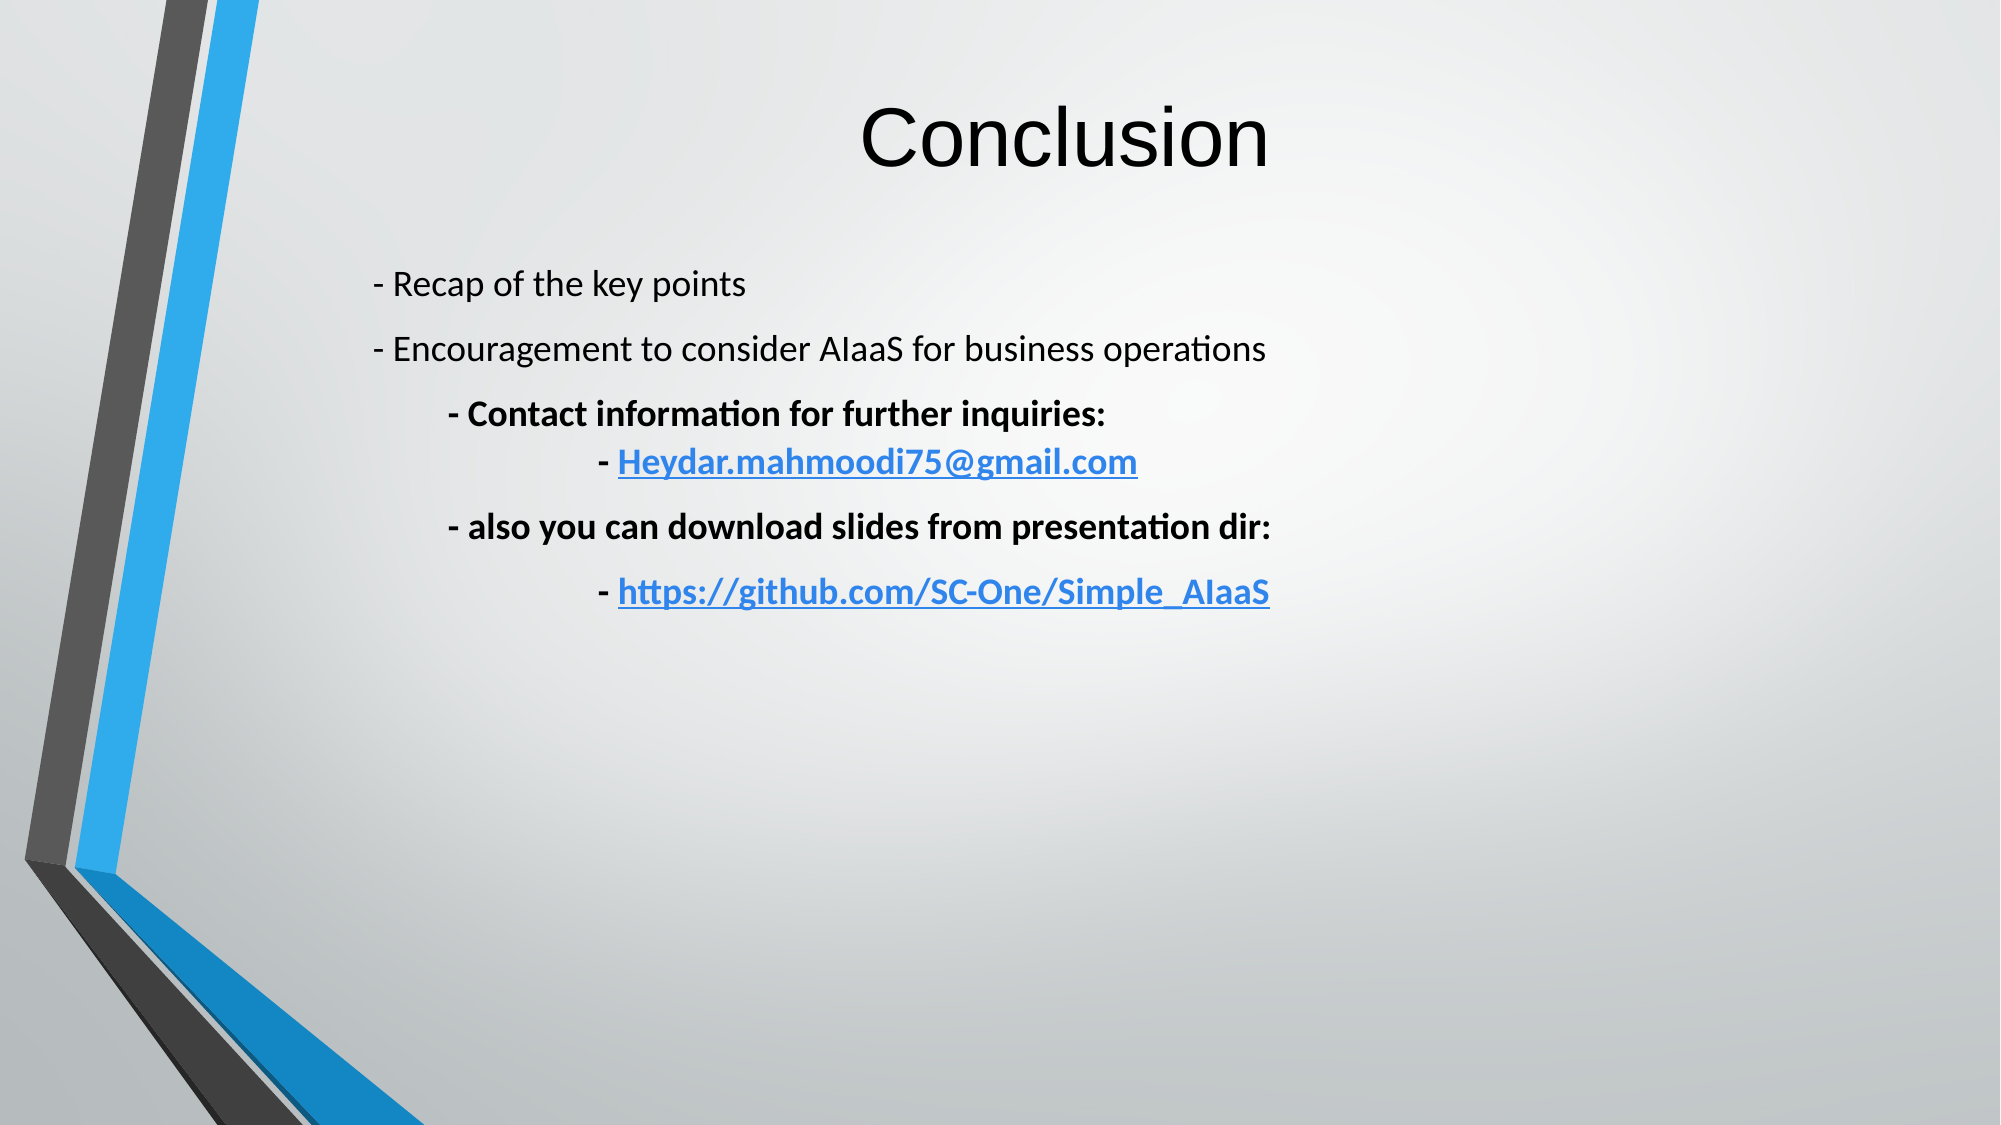

# Conclusion
- Recap of the key points
- Encouragement to consider AIaaS for business operations
	- Contact information for further inquiries:
		- Heydar.mahmoodi75@gmail.com
	- also you can download slides from presentation dir:
		- https://github.com/SC-One/Simple_AIaaS